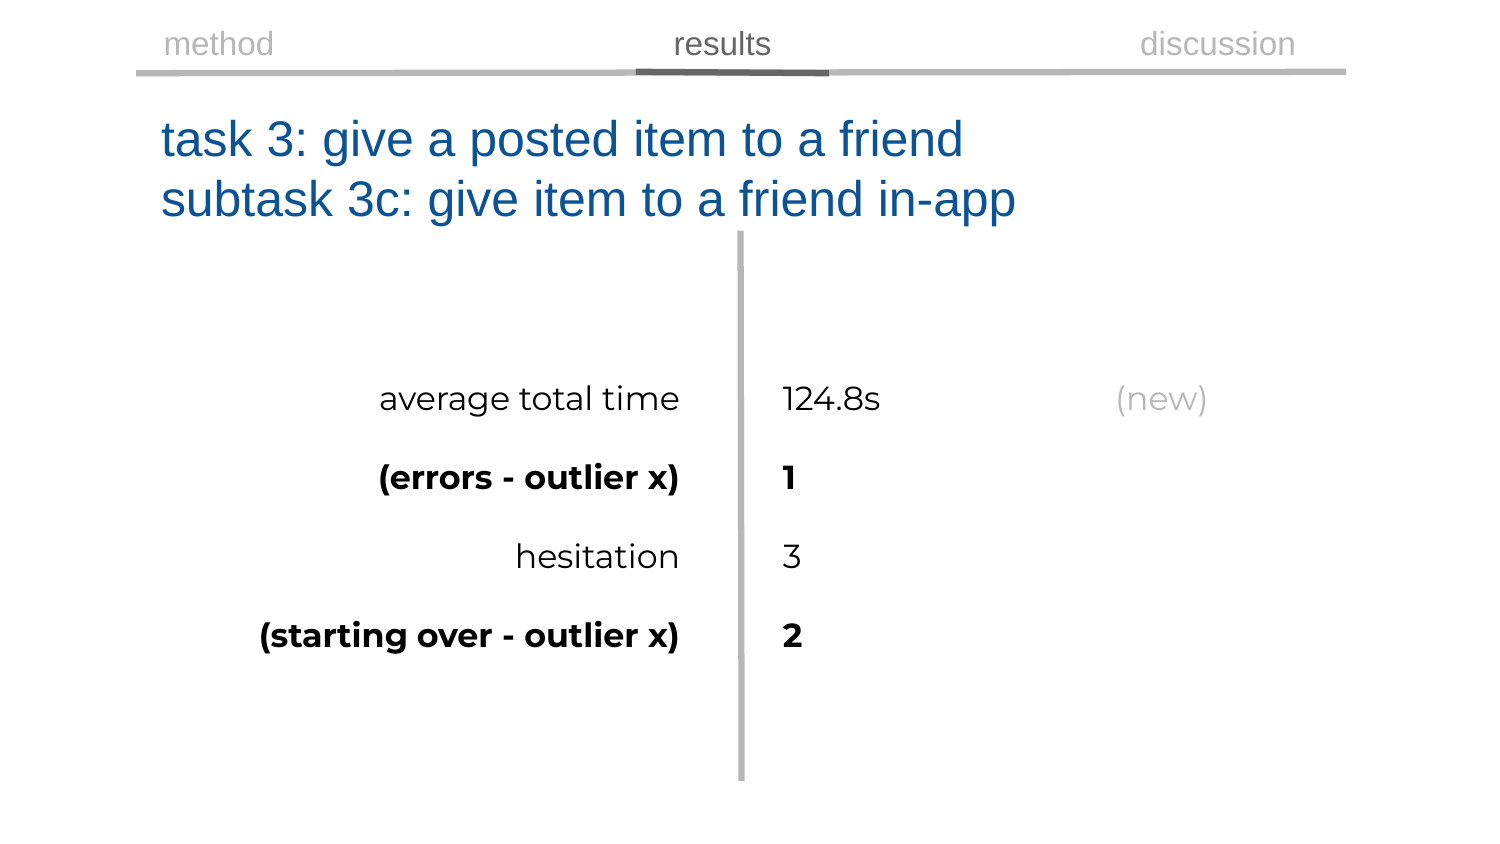

method
results
discussion
task 3: give a posted item to a friend
subtask 3c: give item to a friend in-app

average total time
(errors - outlier x)
hesitation
(starting over - outlier x)
124.8s
1
3
2
(new)